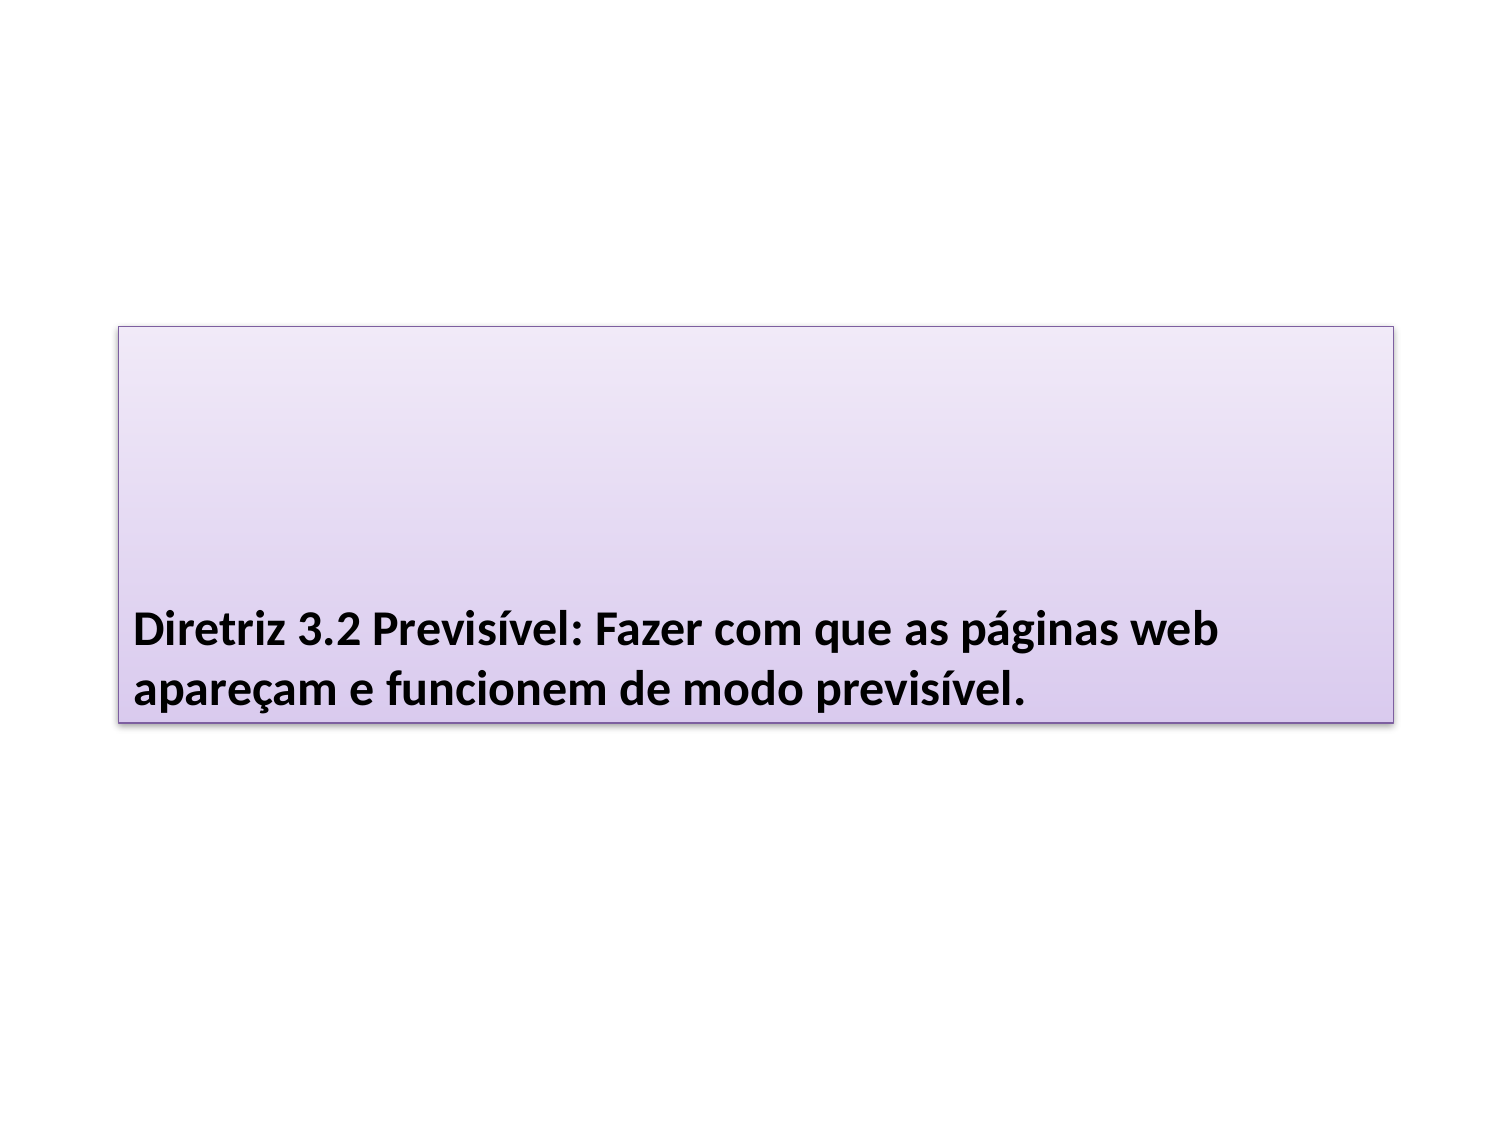

Diretriz 3.2 Previsível: Fazer com que as páginas web apareçam e funcionem de modo previsível.
#